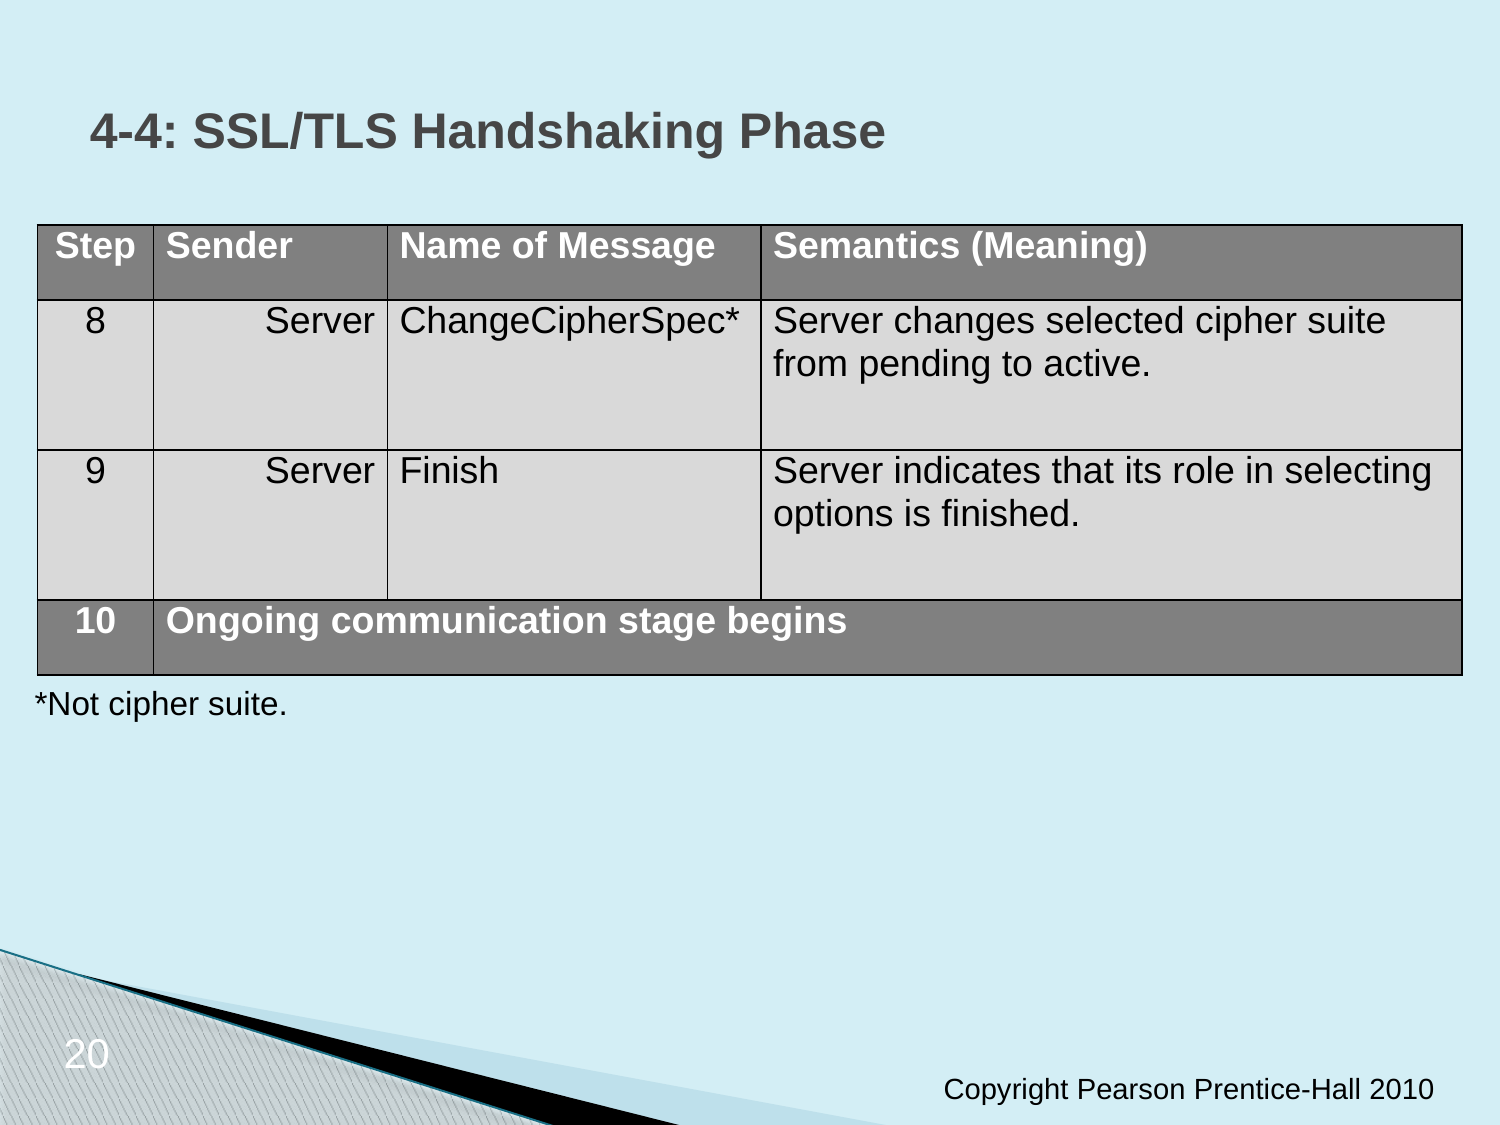

# 4-4: SSL/TLS Handshaking Phase
| Step | Sender | Name of Message | Semantics (Meaning) |
| --- | --- | --- | --- |
| 8 | Server | ChangeCipherSpec\* | Server changes selected cipher suite from pending to active. |
| 9 | Server | Finish | Server indicates that its role in selecting options is finished. |
| 10 | Ongoing communication stage begins |  |  |
*Not cipher suite.
20
Copyright Pearson Prentice-Hall 2010